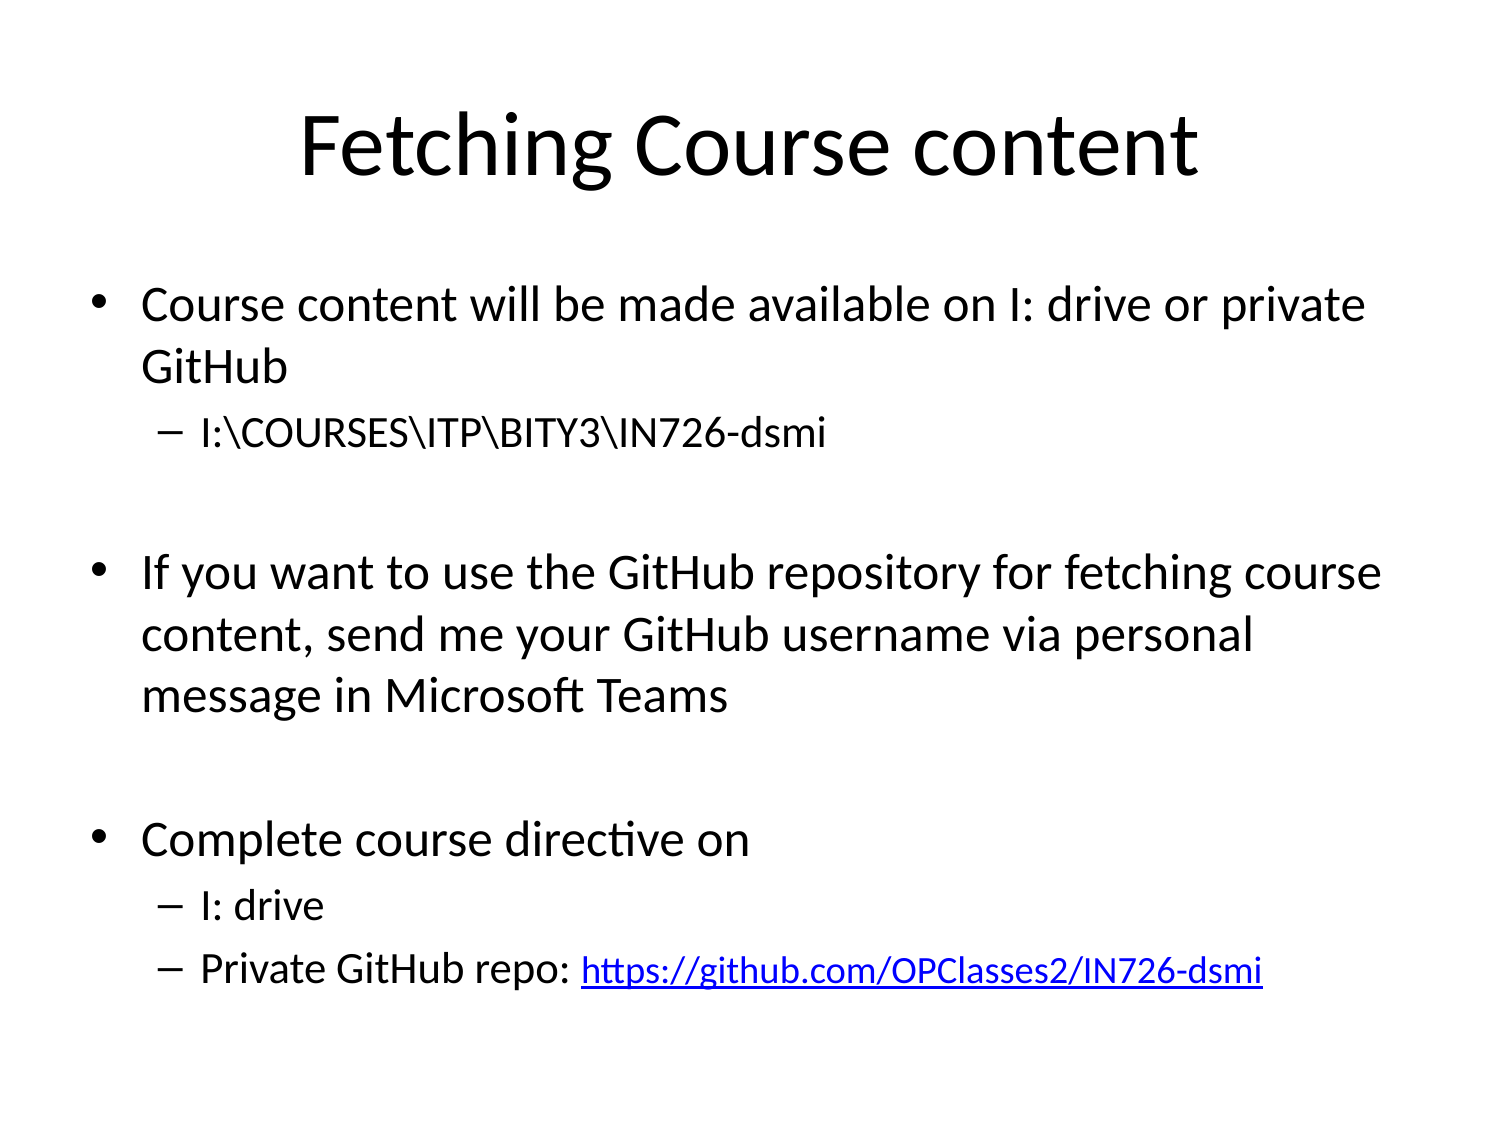

# Fetching Course content
Course content will be made available on I: drive or private GitHub
I:\COURSES\ITP\BITY3\IN726-dsmi

If you want to use the GitHub repository for fetching course content, send me your GitHub username via personal message in Microsoft Teams

Complete course directive on
I: drive
Private GitHub repo: https://github.com/OPClasses2/IN726-dsmi